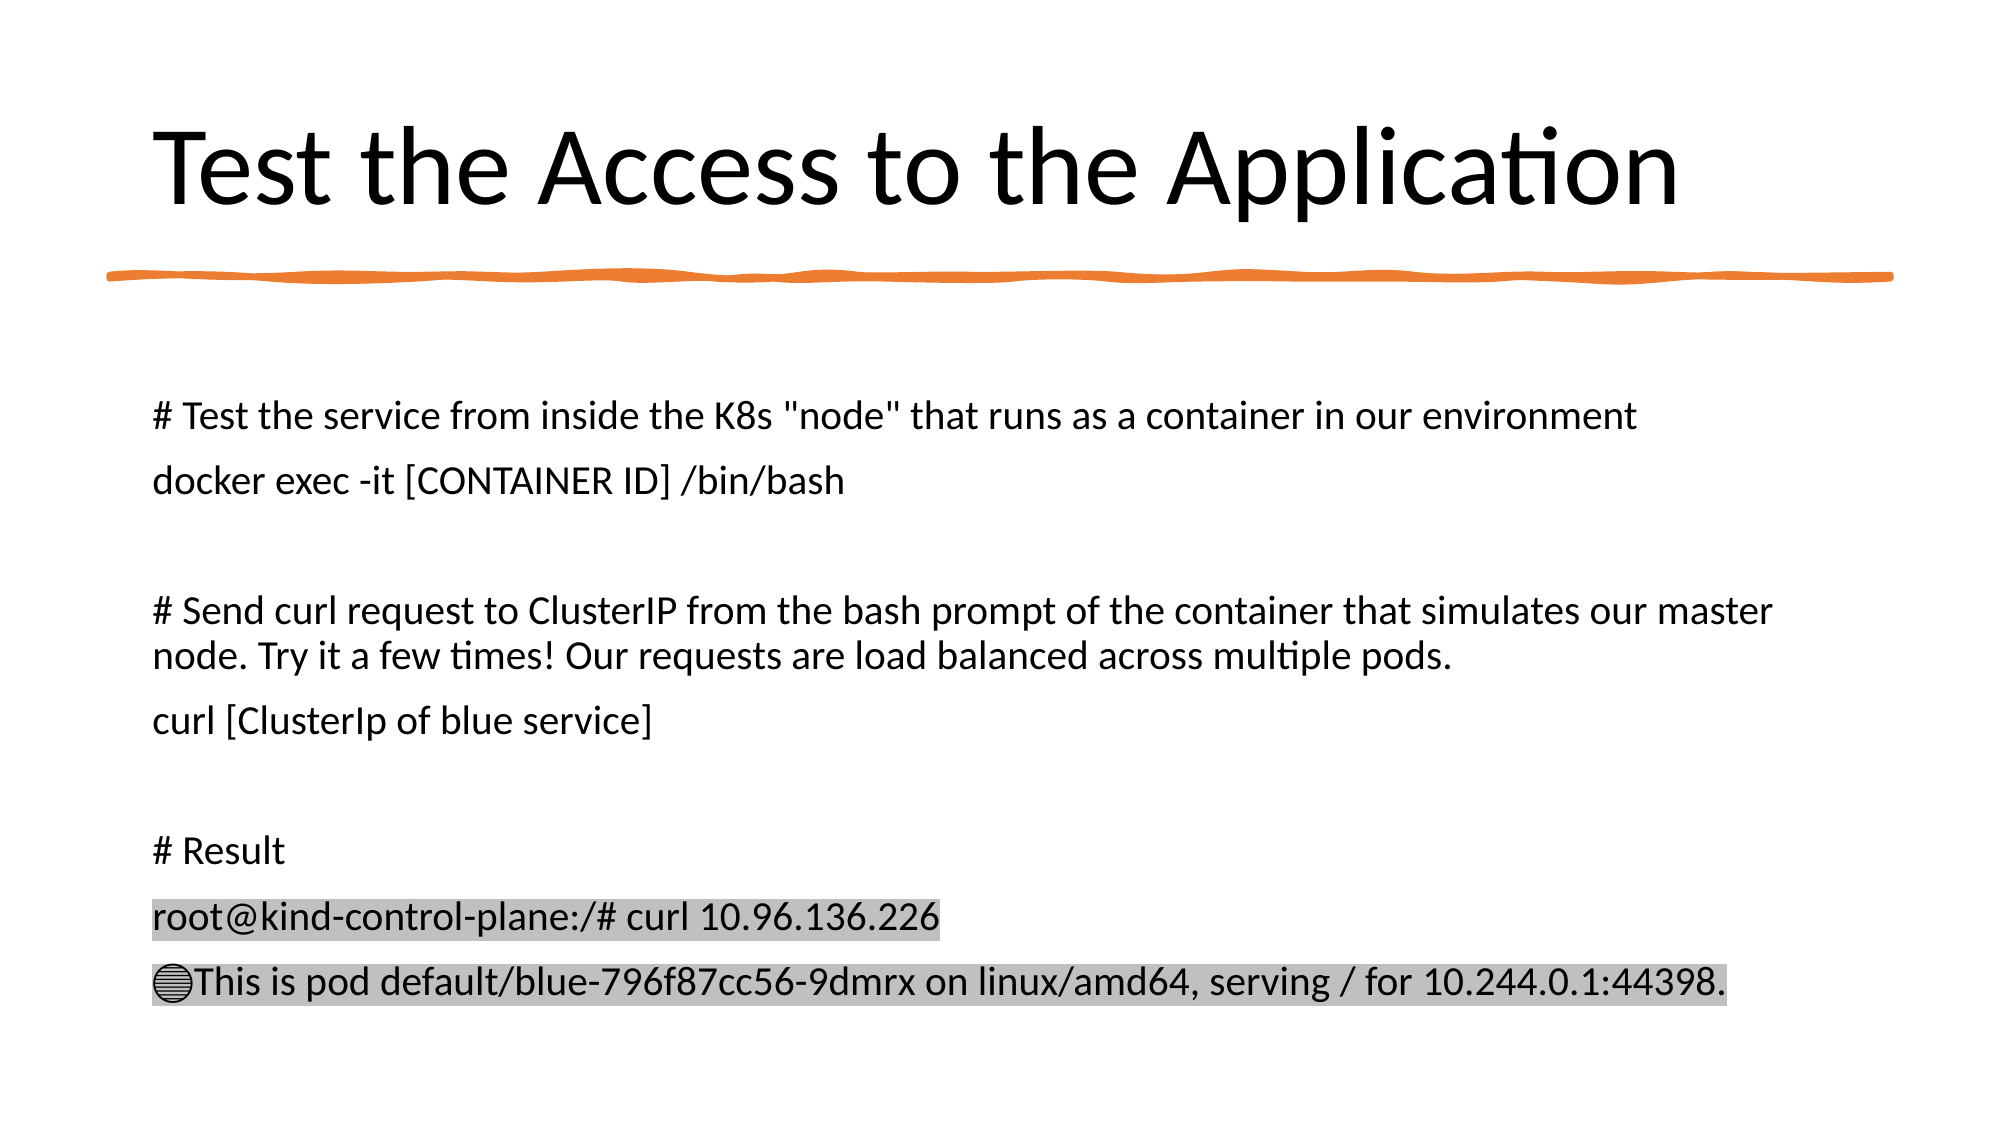

# Test the Access to the Application

# Test the service from inside the K8s "node" that runs as a container in our environment
docker exec -it [CONTAINER ID] /bin/bash

# Send curl request to ClusterIP from the bash prompt of the container that simulates our master node. Try it a few times! Our requests are load balanced across multiple pods.
curl [ClusterIp of blue service]

# Result
root@kind-control-plane:/# curl 10.96.136.226
🔵This is pod default/blue-796f87cc56-9dmrx on linux/amd64, serving / for 10.244.0.1:44398.